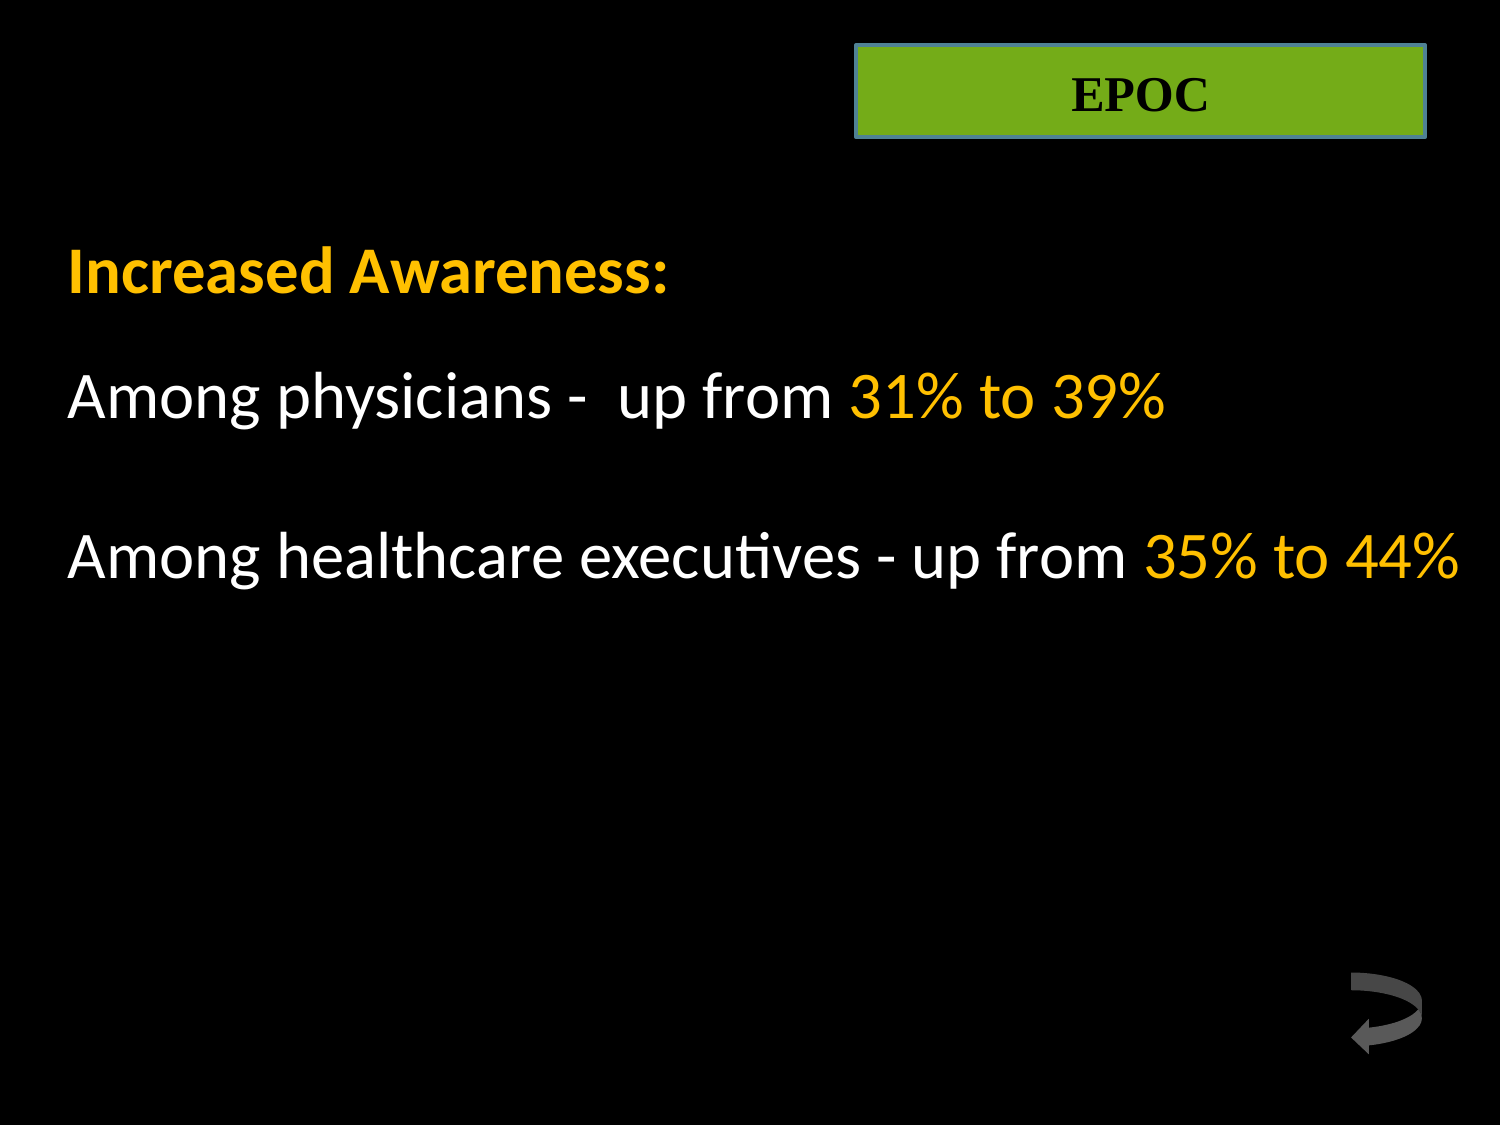

EPOC
Increased Awareness:

Among physicians -  up from 31% to 39%

Among healthcare executives - up from 35% to 44%